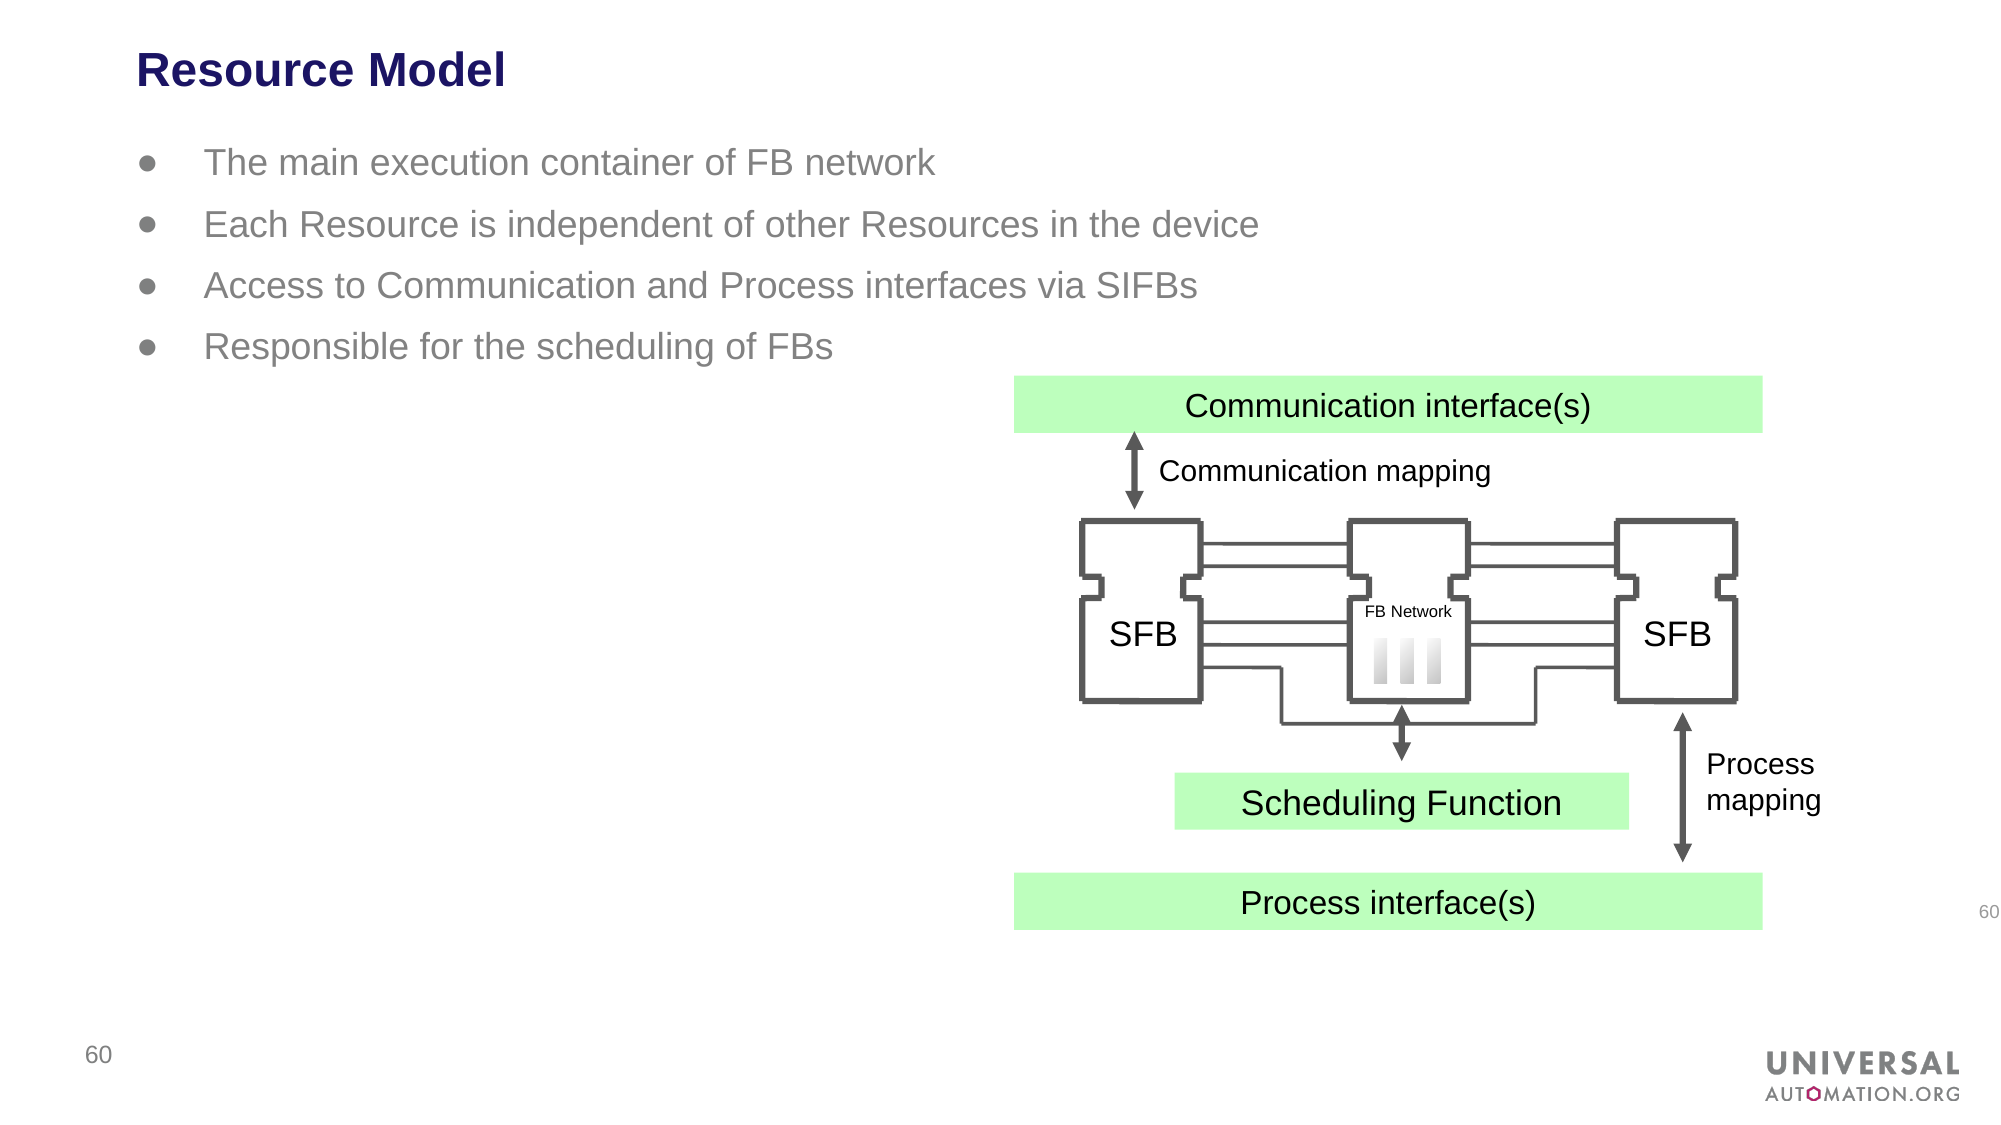

# Resource Model
The main execution container of FB network
Each Resource is independent of other Resources in the device
Access to Communication and Process interfaces via SIFBs
Responsible for the scheduling of FBs

Communication interface(s)

FB Network
SFB
SFB

Scheduling Function
Process interface(s)
Communication mapping
Process
mapping
60